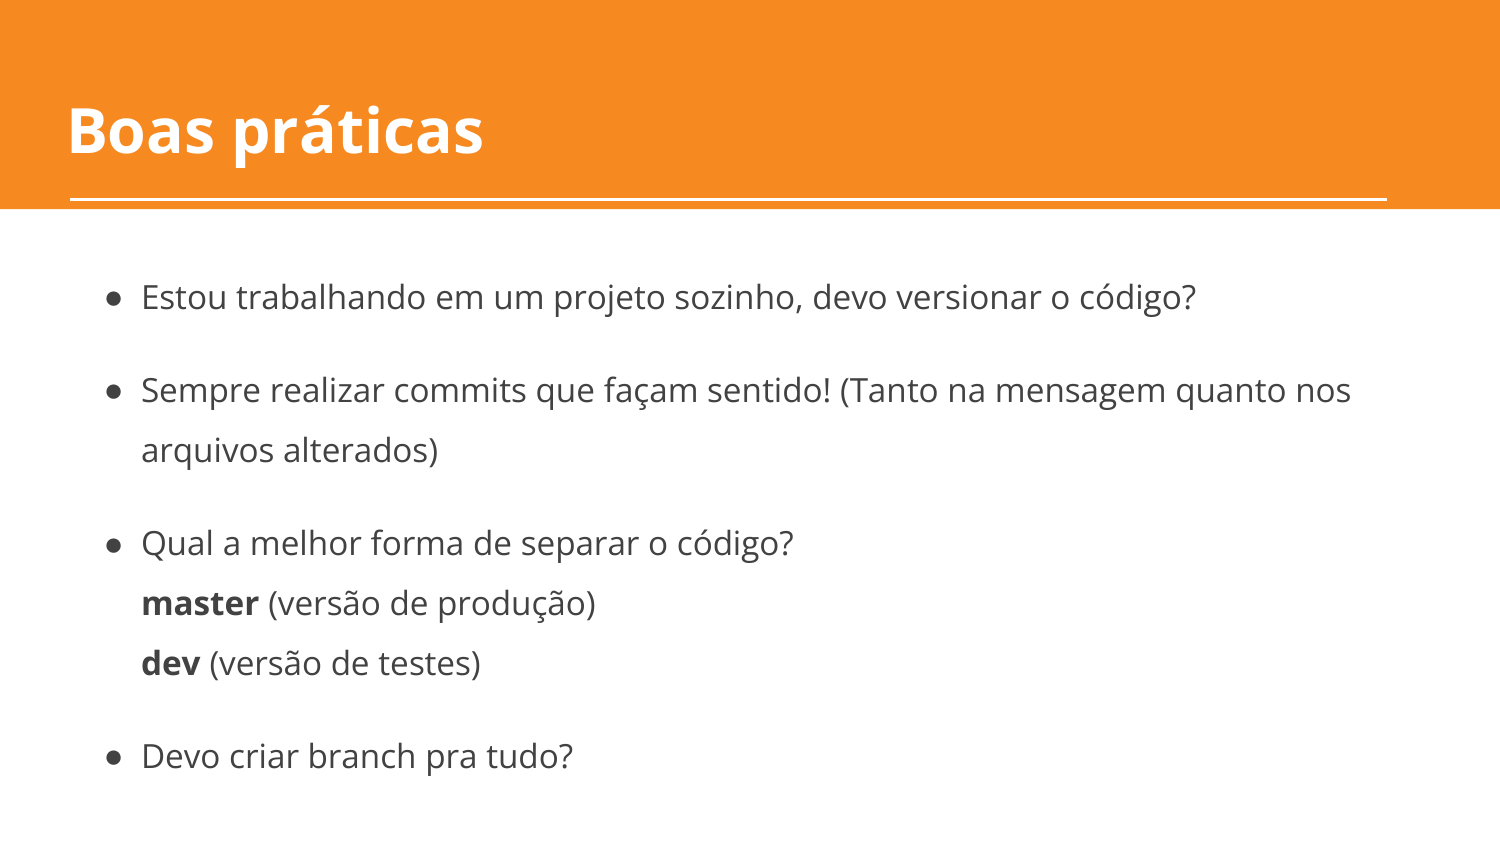

# Boas práticas
Estou trabalhando em um projeto sozinho, devo versionar o código?
Sempre realizar commits que façam sentido! (Tanto na mensagem quanto nos arquivos alterados)
Qual a melhor forma de separar o código?
master (versão de produção)
dev (versão de testes)
Devo criar branch pra tudo?